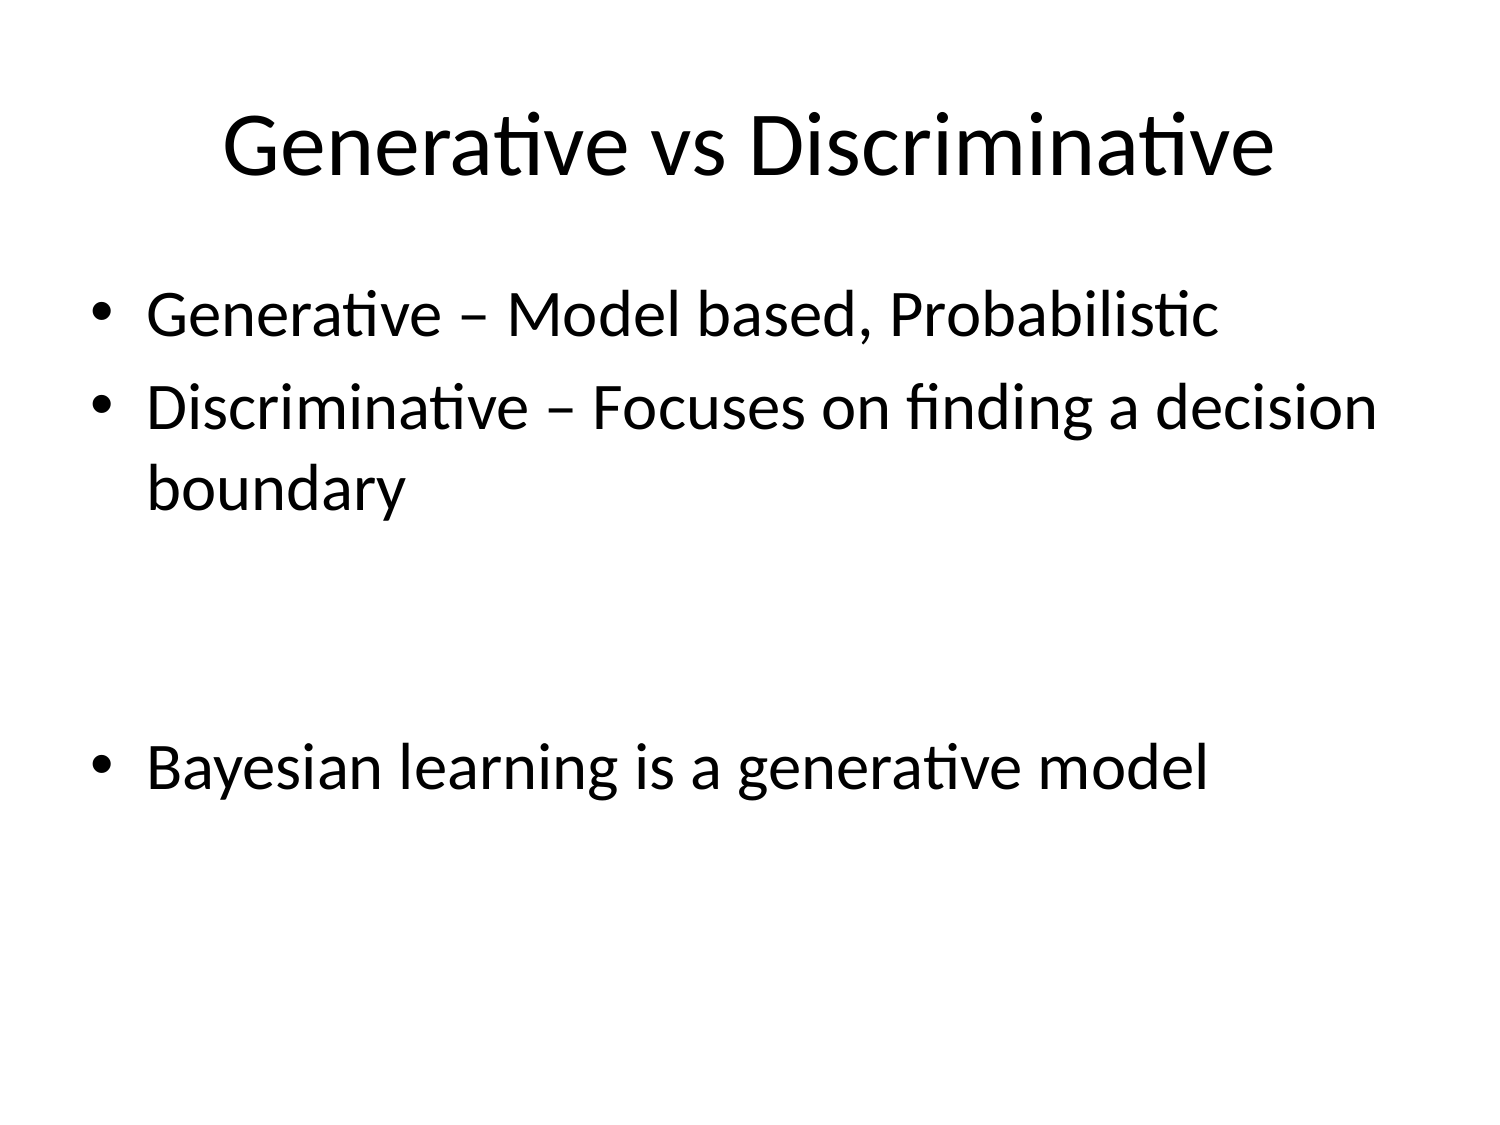

# Generative vs Discriminative
Generative – Model based, Probabilistic
Discriminative – Focuses on finding a decision boundary

Bayesian learning is a generative model